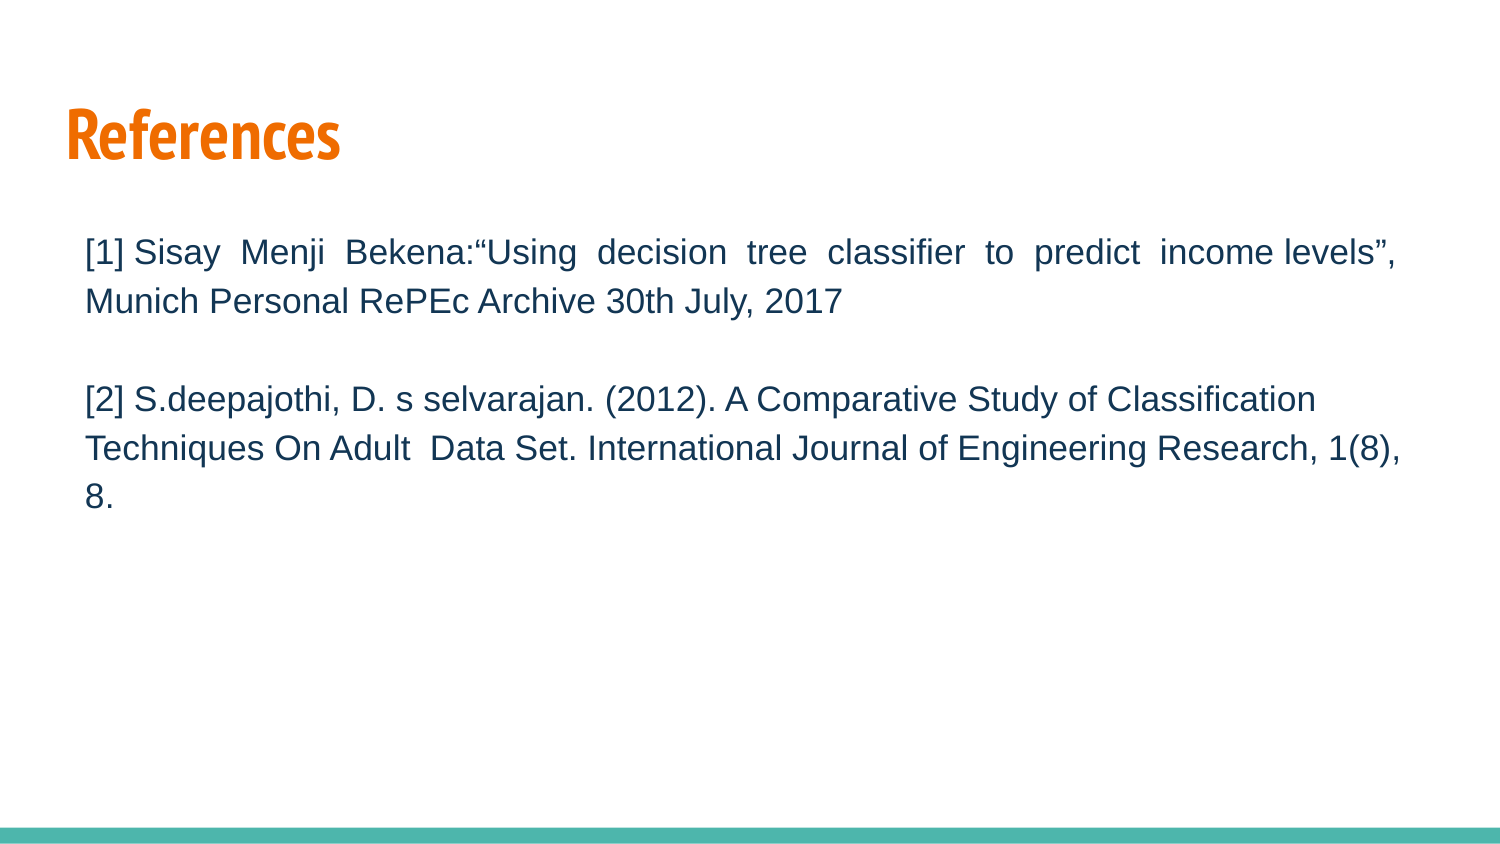

# References
[1] Sisay  Menji  Bekena:“Using  decision  tree  classifier  to  predict  income levels”, Munich Personal RePEc Archive 30th July, 2017

[2] S.deepajothi, D. s selvarajan. (2012). A Comparative Study of Classification Techniques On Adult  Data Set. International Journal of Engineering Research, 1(8), 8.